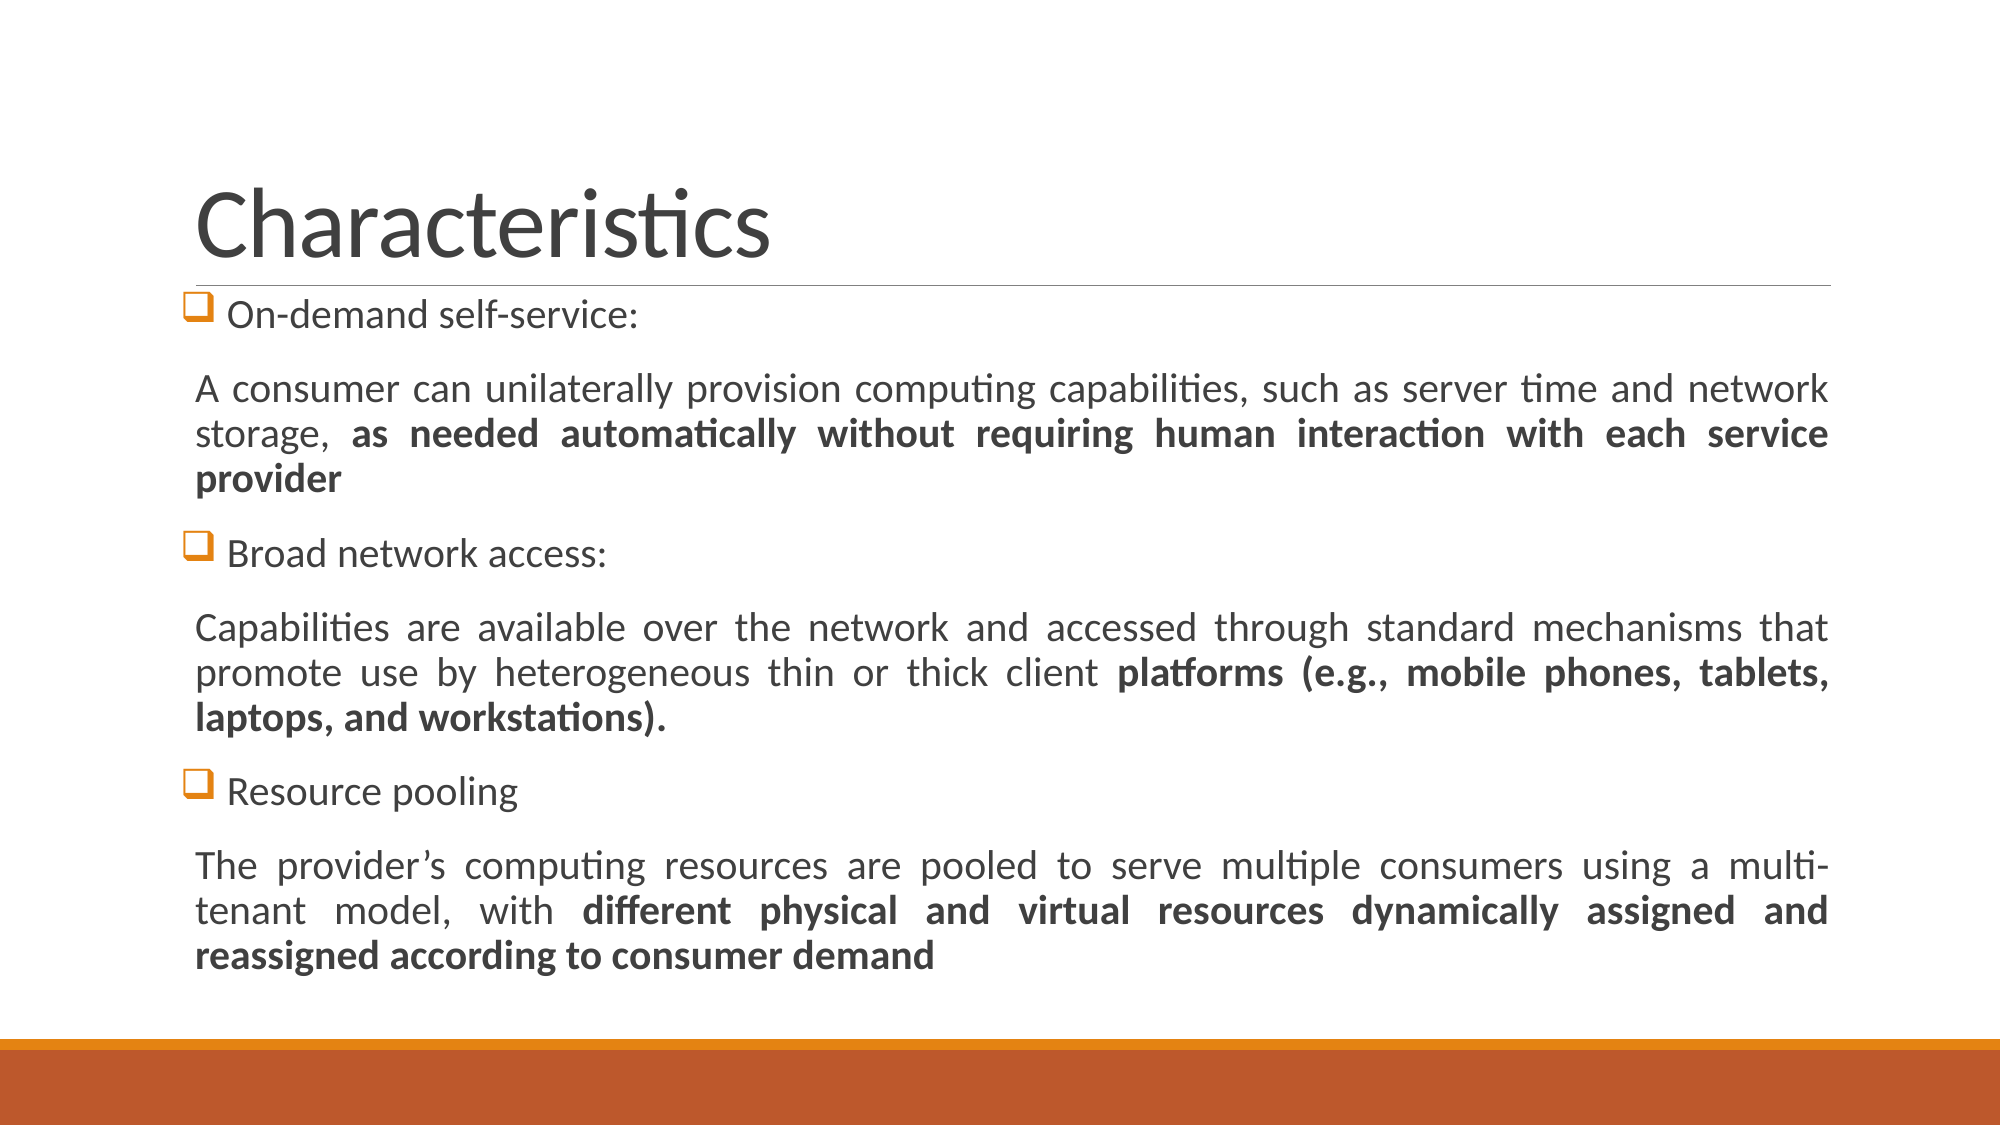

# Characteristics
 On-demand self-service:
A consumer can unilaterally provision computing capabilities, such as server time and network storage, as needed automatically without requiring human interaction with each service provider
 Broad network access:
Capabilities are available over the network and accessed through standard mechanisms that promote use by heterogeneous thin or thick client platforms (e.g., mobile phones, tablets, laptops, and workstations).
 Resource pooling
The provider’s computing resources are pooled to serve multiple consumers using a multi-tenant model, with different physical and virtual resources dynamically assigned and reassigned according to consumer demand